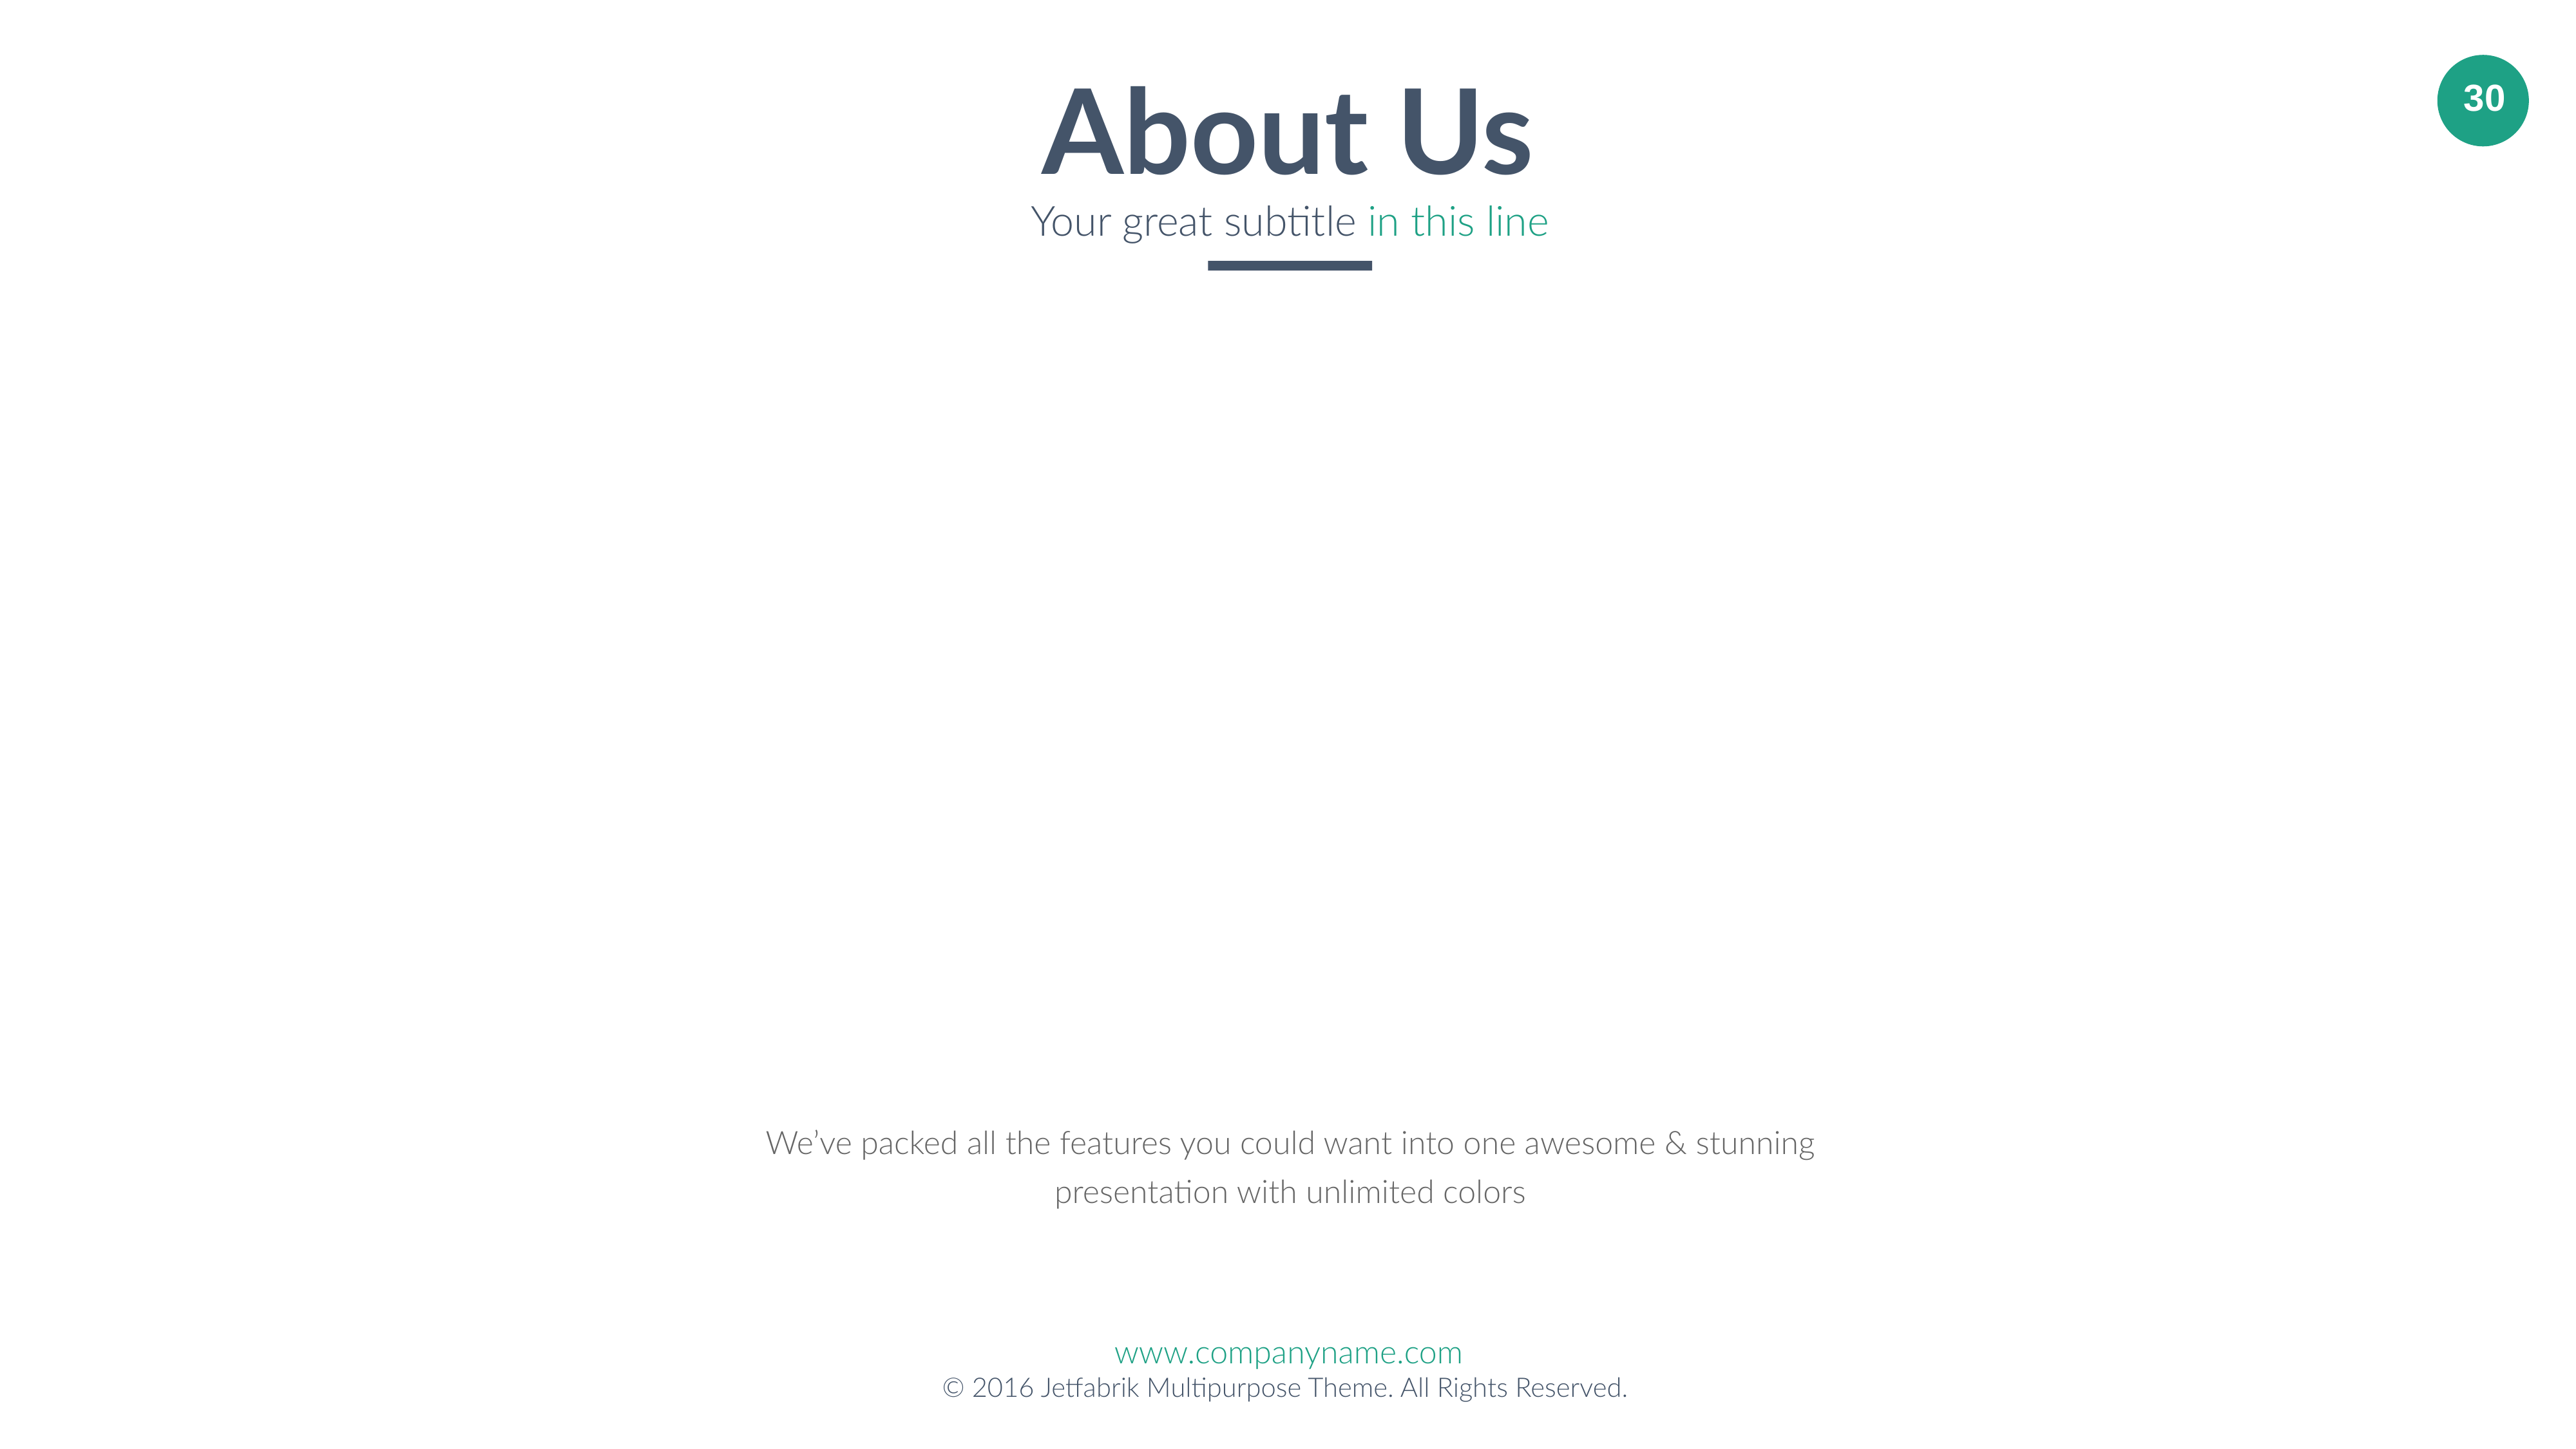

About Us
Your great subtitle in this line

We’ve packed all the features you could want into one awesome & stunning presentation with unlimited colors